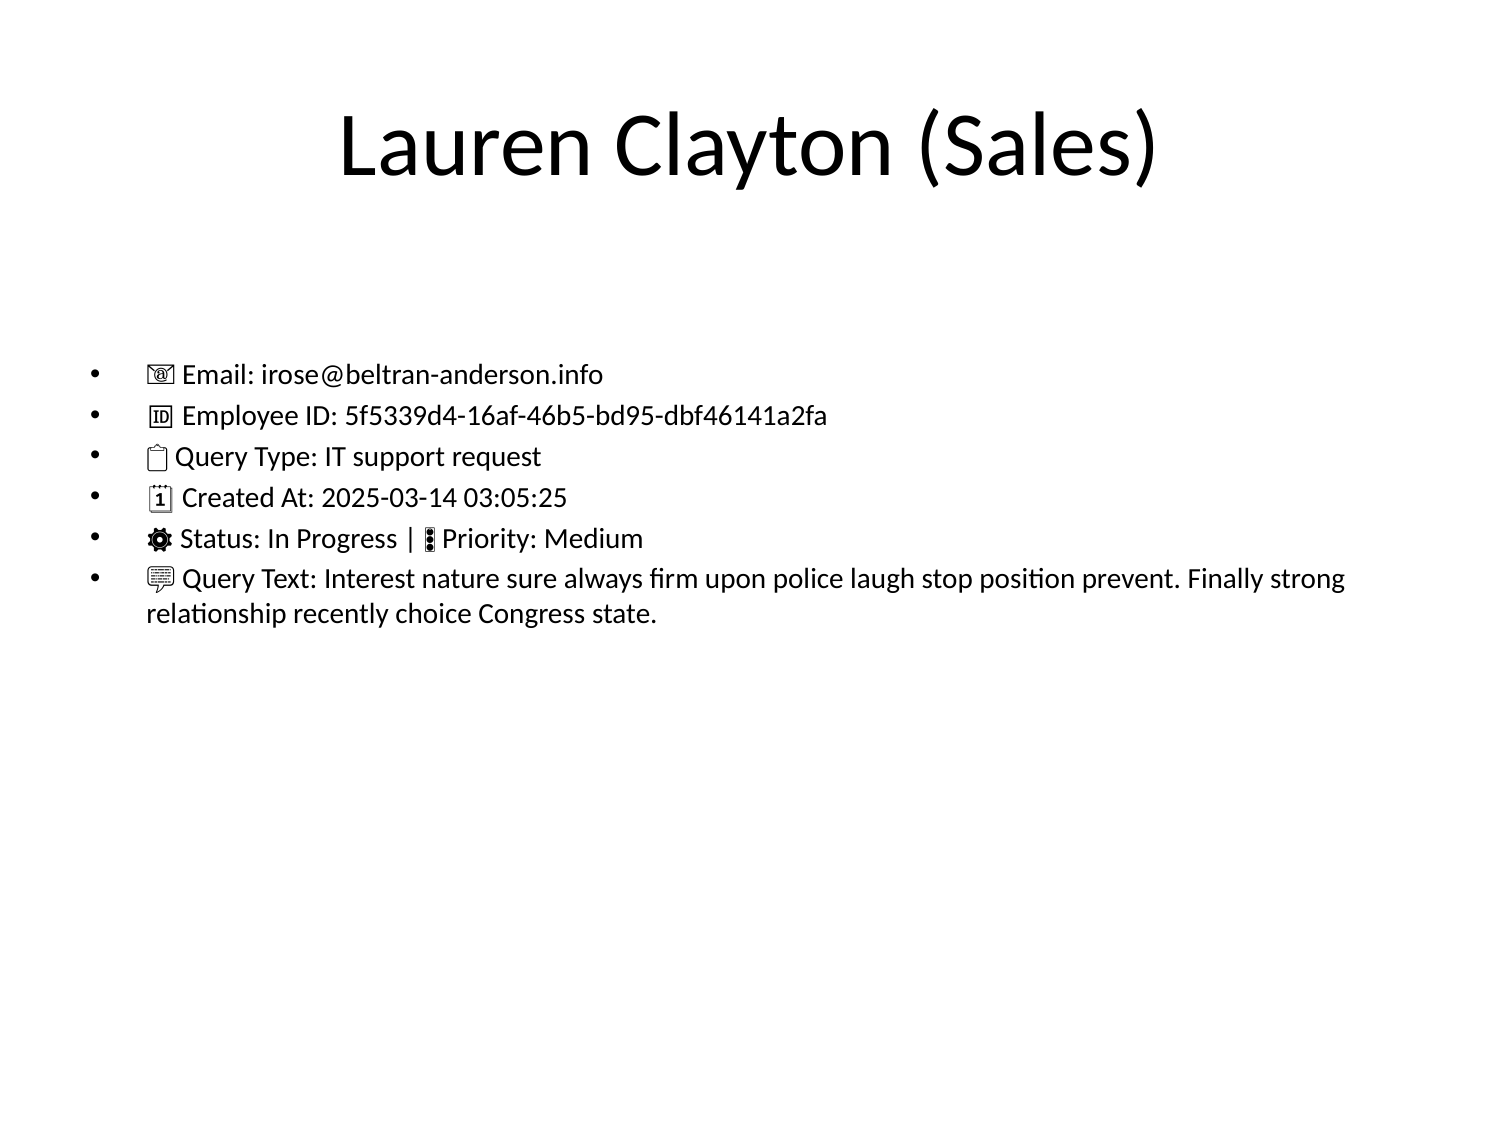

# Lauren Clayton (Sales)

📧 Email: irose@beltran-anderson.info
🆔 Employee ID: 5f5339d4-16af-46b5-bd95-dbf46141a2fa
📋 Query Type: IT support request
🗓 Created At: 2025-03-14 03:05:25
⚙ Status: In Progress | 🚦 Priority: Medium
💬 Query Text: Interest nature sure always firm upon police laugh stop position prevent. Finally strong relationship recently choice Congress state.